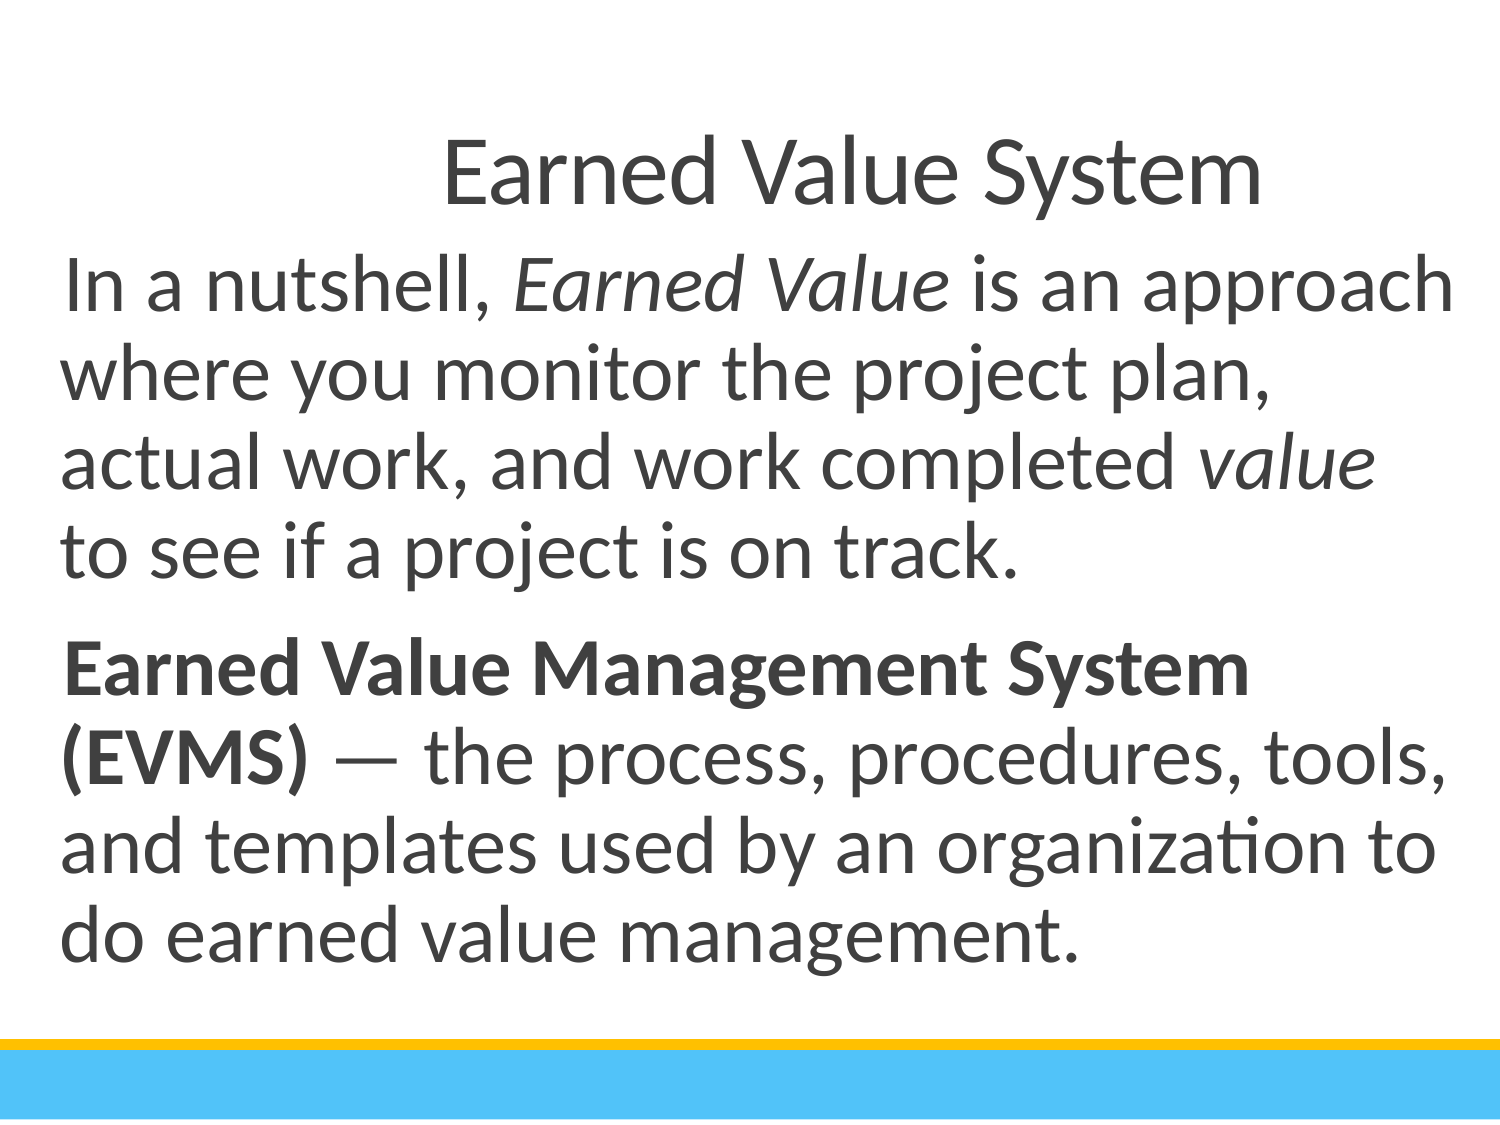

Earned Value System
In a nutshell, Earned Value is an approach where you monitor the project plan, actual work, and work completed value to see if a project is on track.
Earned Value Management System (EVMS) — the process, procedures, tools, and templates used by an organization to do earned value management.